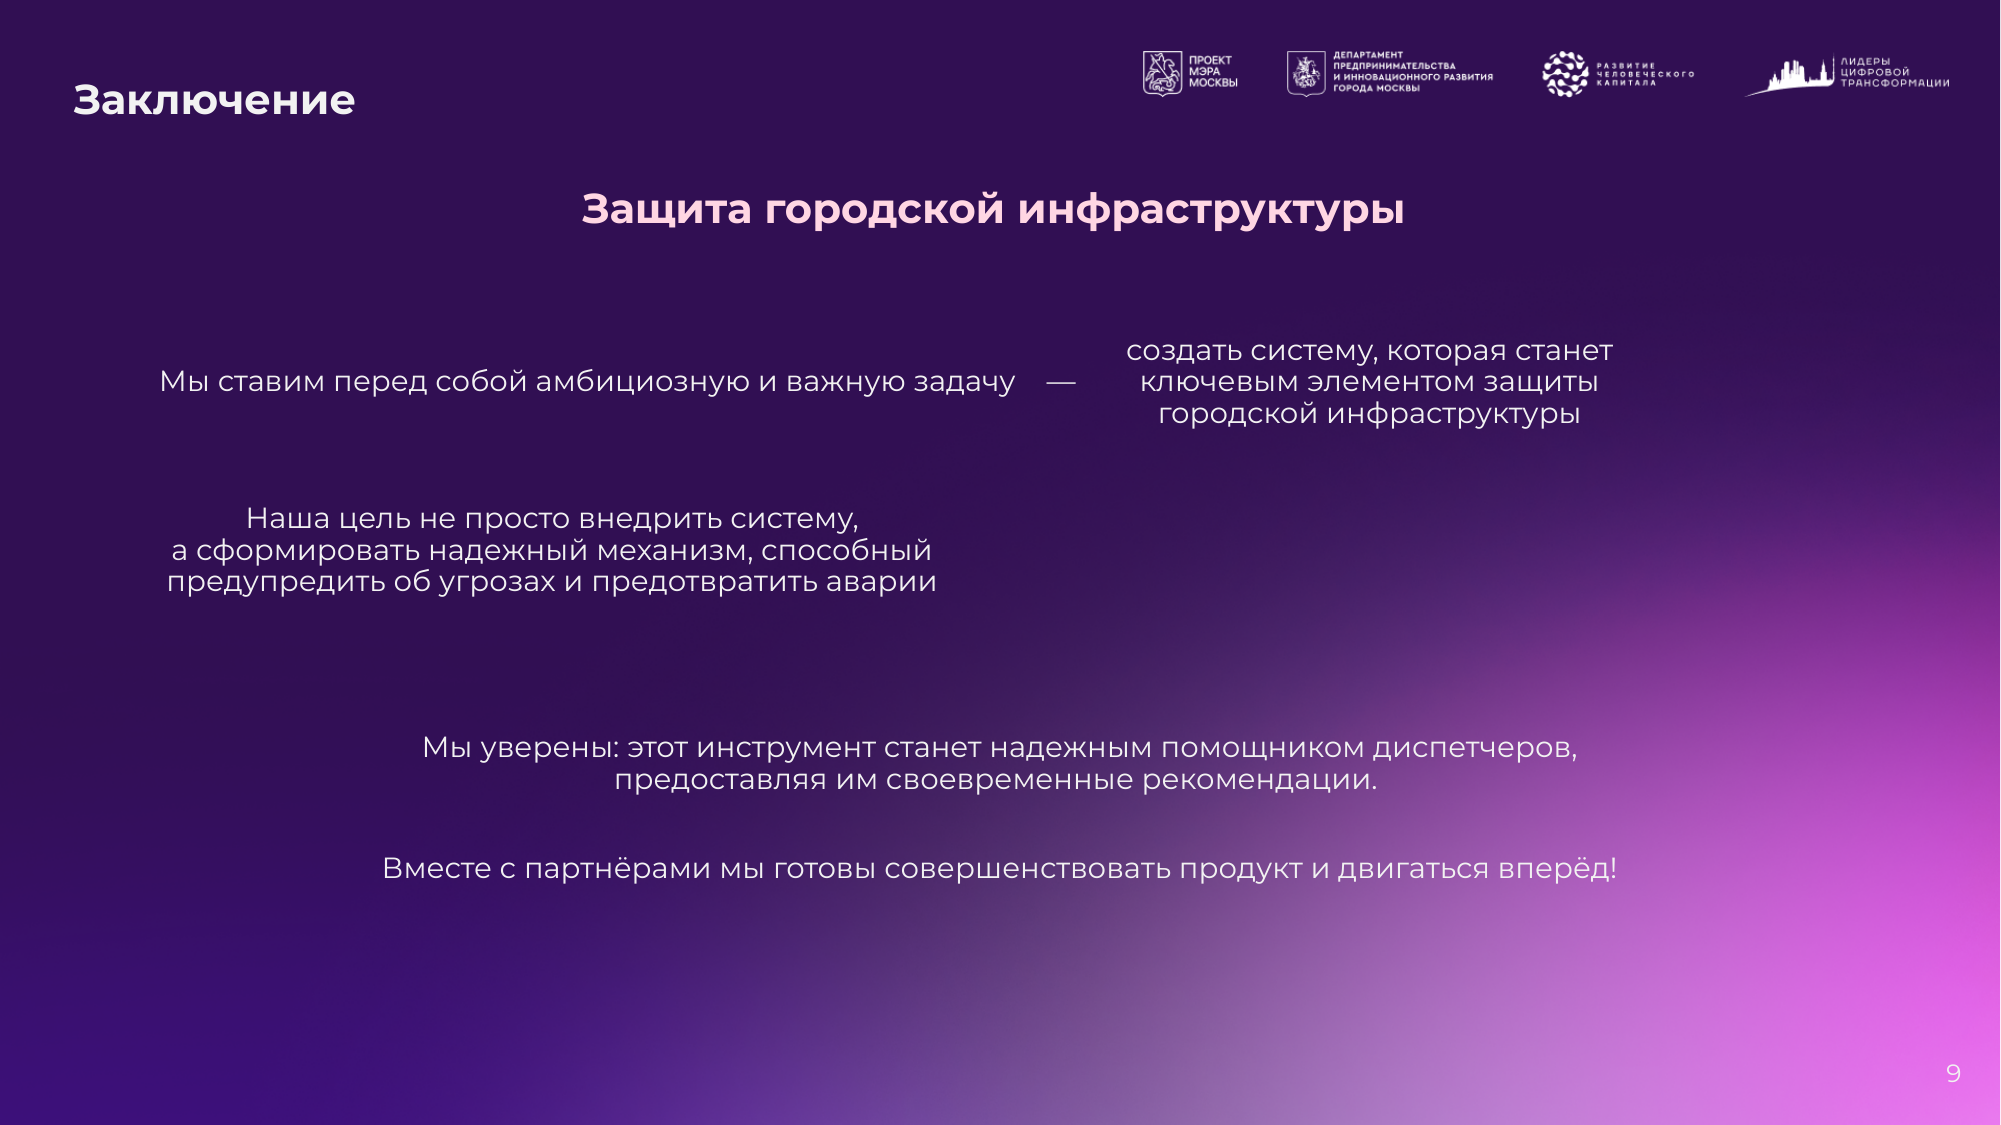

# Заключение
Защита городской инфраструктуры
создать систему, которая станет ключевым элементом защиты городской инфраструктуры
Мы ставим перед собой амбициозную и важную задачу    —
Наша цель не просто внедрить систему,
а сформировать надежный механизм, способный предупредить об угрозах и предотвратить аварии
Мы уверены: этот инструмент станет надежным помощником диспетчеров, предоставляя им своевременные рекомендации.

Вместе с партнёрами мы готовы совершенствовать продукт и двигаться вперёд!
9